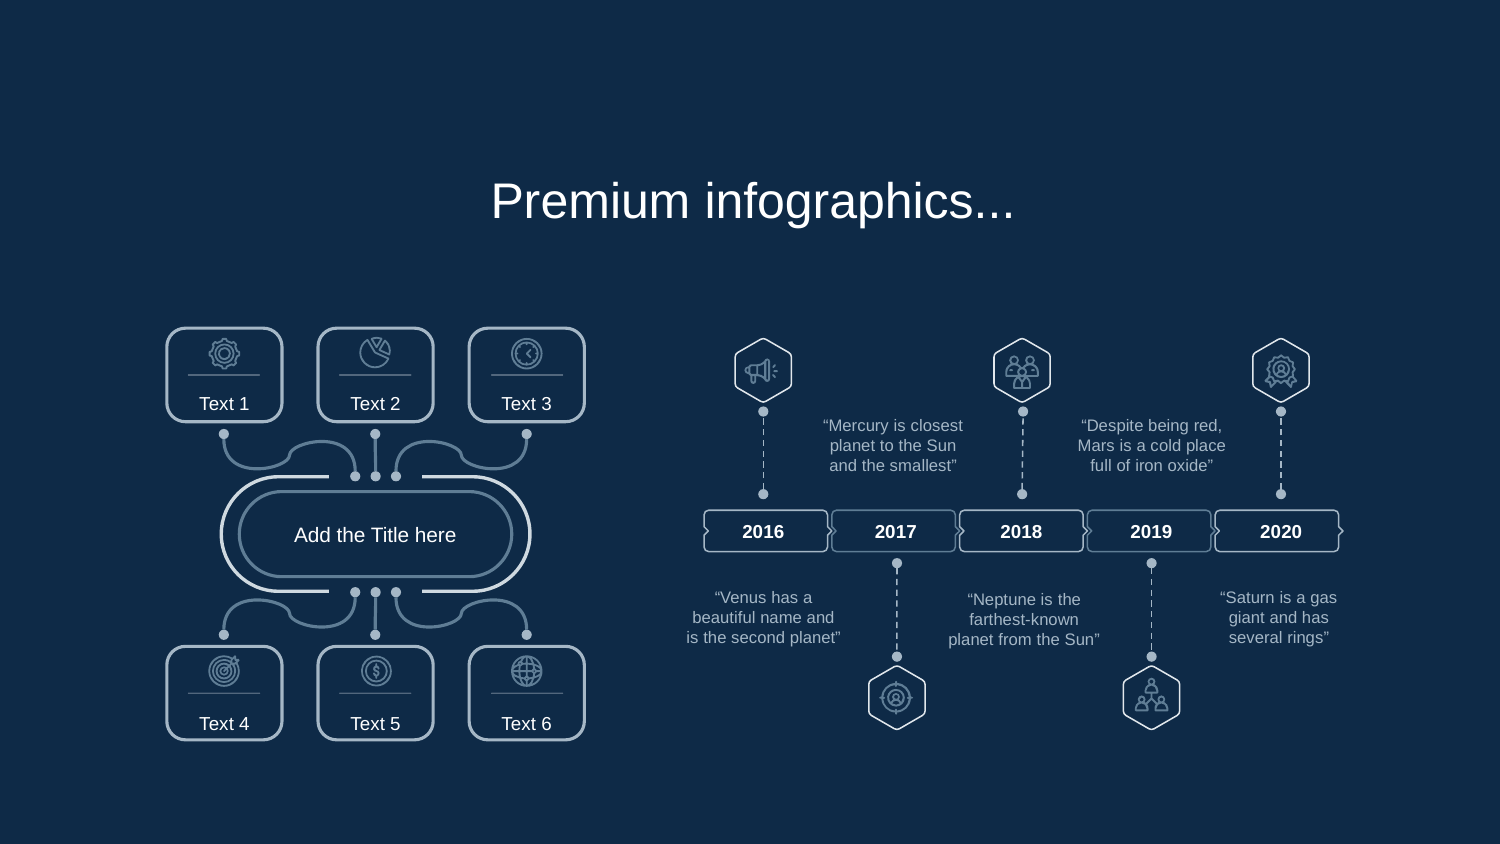

Premium infographics...

Text 2
Text 3
Text 1

“Mercury is closest planet to the Sun and the smallest”
“Despite being red, Mars is a cold place full of iron oxide”

2016
2017
2018
2019
2020
Add the Title here

“Venus has a beautiful name and is the second planet”
“Saturn is a gas giant and has several rings”
“Neptune is the farthest-known planet from the Sun”

Text 4
Text 5
Text 6